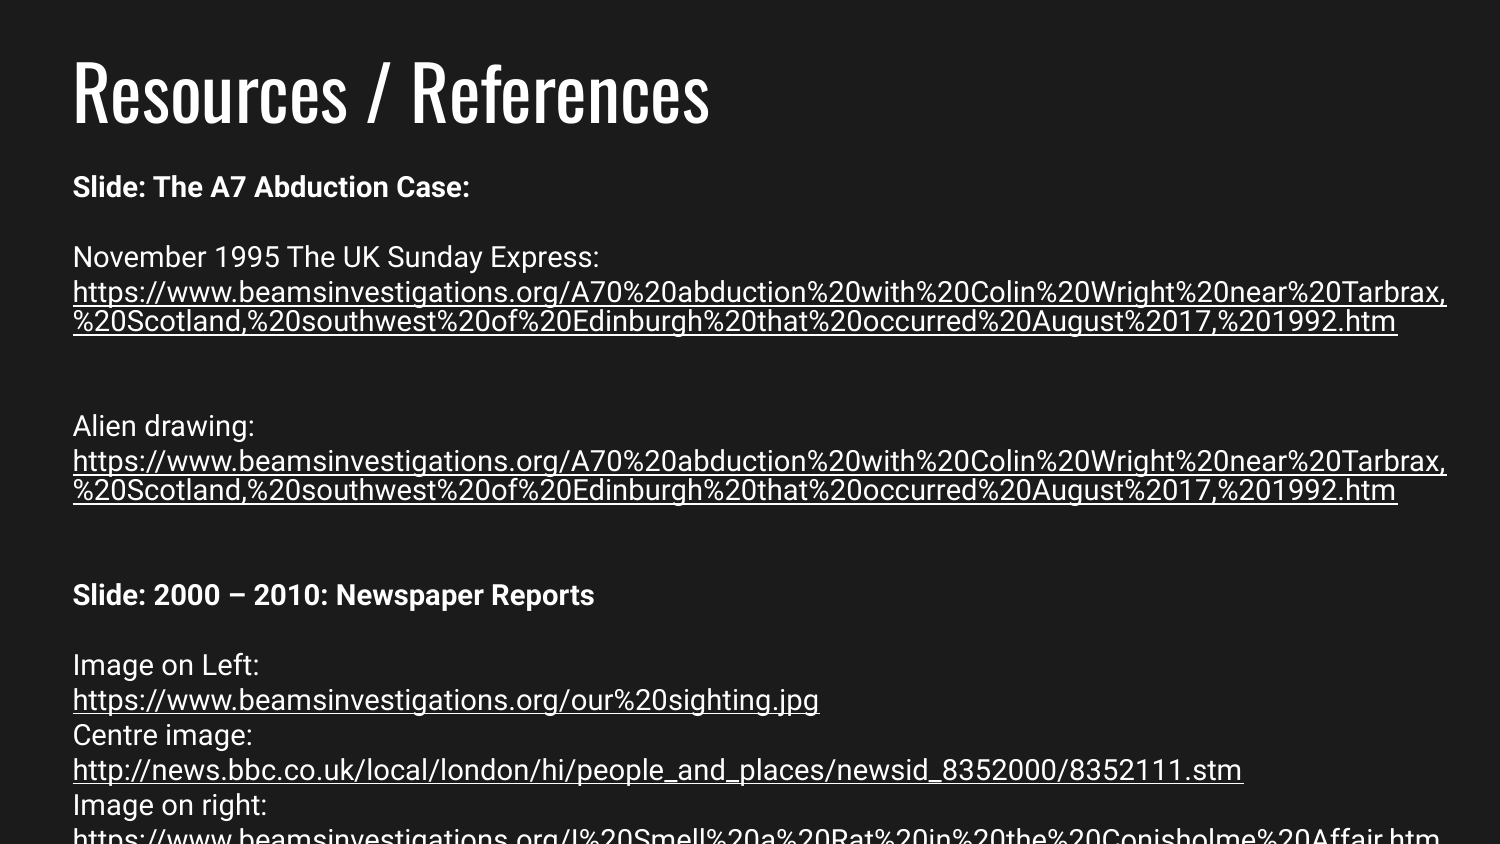

# Resources / References
Slide: The A7 Abduction Case:

November 1995 The UK Sunday Express:
https://www.beamsinvestigations.org/A70%20abduction%20with%20Colin%20Wright%20near%20Tarbrax,%20Scotland,%20southwest%20of%20Edinburgh%20that%20occurred%20August%2017,%201992.htm

Alien drawing: https://www.beamsinvestigations.org/A70%20abduction%20with%20Colin%20Wright%20near%20Tarbrax,%20Scotland,%20southwest%20of%20Edinburgh%20that%20occurred%20August%2017,%201992.htm

Slide: 2000 – 2010: Newspaper Reports

Image on Left:
https://www.beamsinvestigations.org/our%20sighting.jpg
Centre image:
http://news.bbc.co.uk/local/london/hi/people_and_places/newsid_8352000/8352111.stm
Image on right: https://www.beamsinvestigations.org/I%20Smell%20a%20Rat%20in%20the%20Conisholme%20Affair.htm